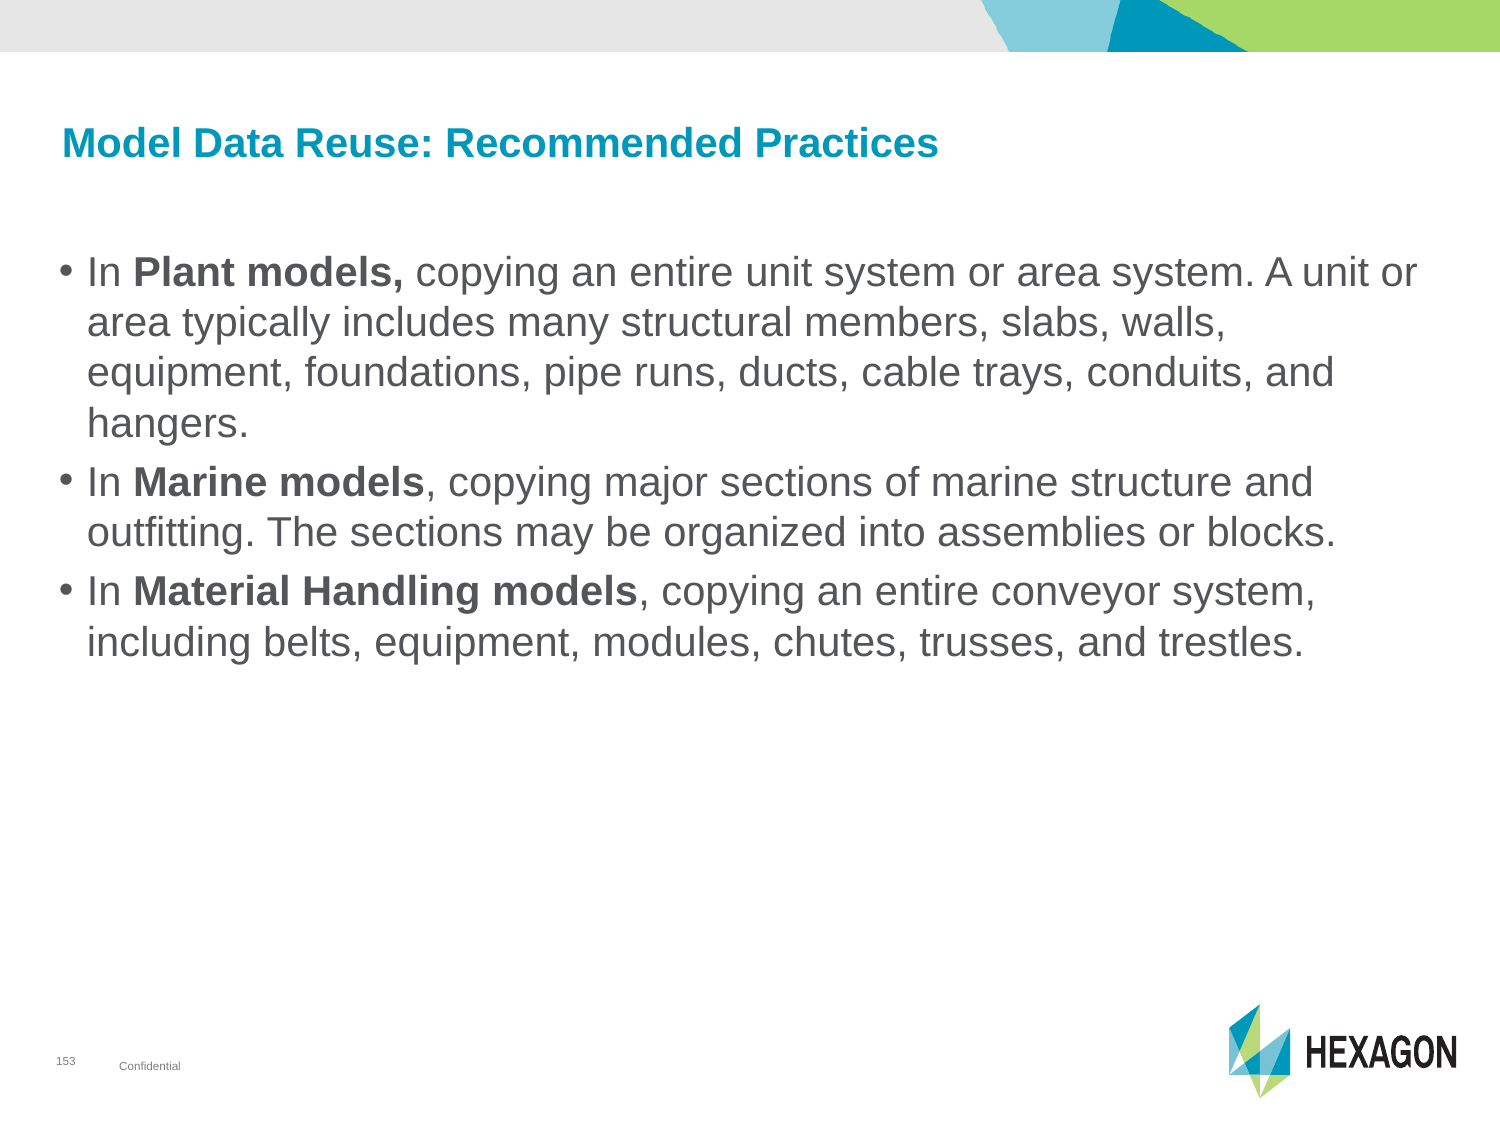

# Model Data Reuse: Recommended Practices
In Plant models, copying an entire unit system or area system. A unit or area typically includes many structural members, slabs, walls, equipment, foundations, pipe runs, ducts, cable trays, conduits, and hangers.
In Marine models, copying major sections of marine structure and outfitting. The sections may be organized into assemblies or blocks.
In Material Handling models, copying an entire conveyor system, including belts, equipment, modules, chutes, trusses, and trestles.